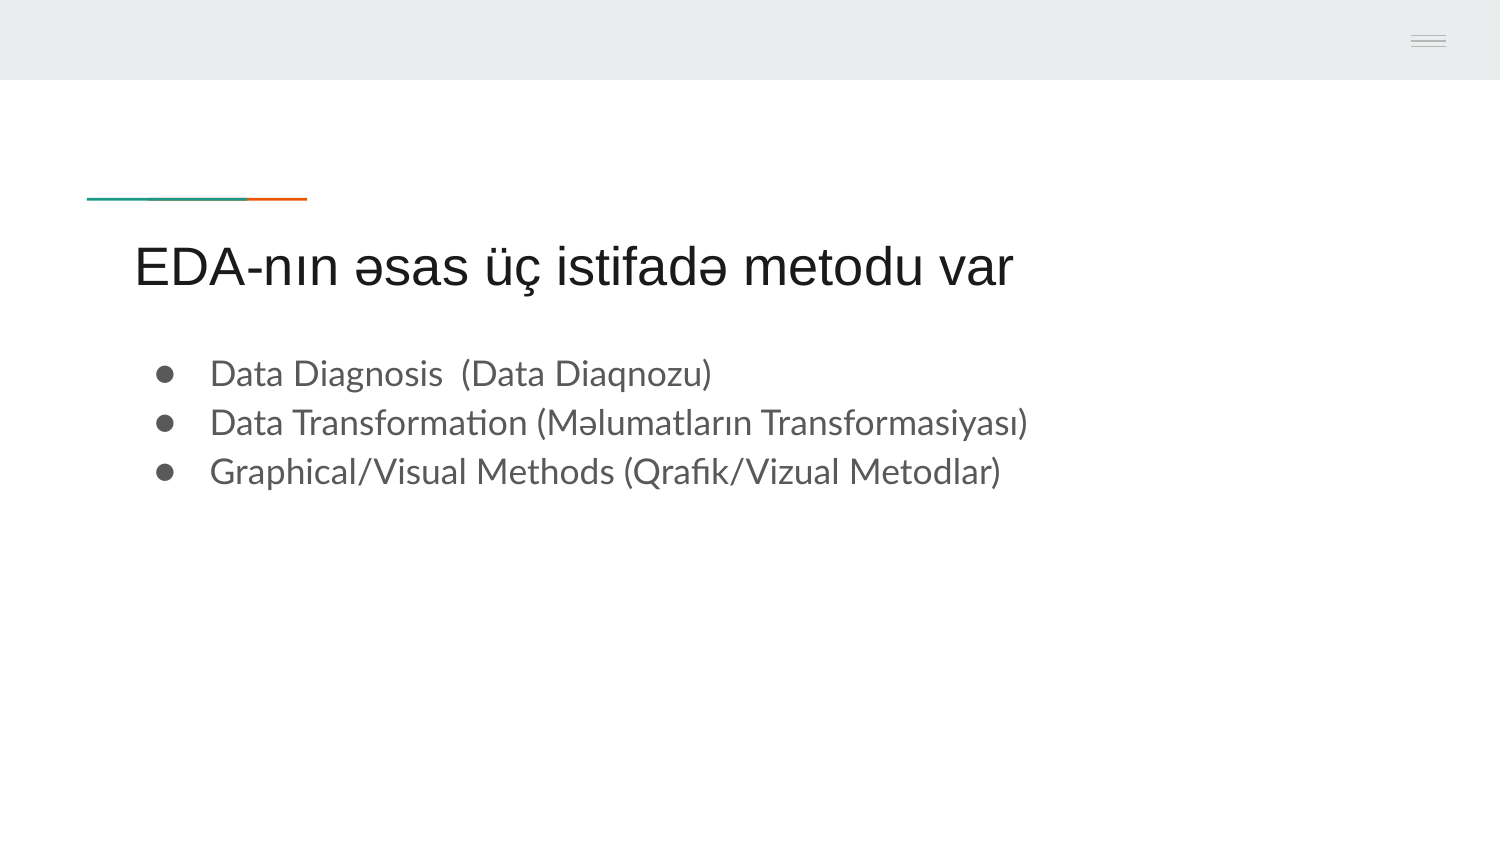

# EDA-nın əsas üç istifadə metodu var

Data Diagnosis  (Data Diaqnozu)
Data Transformation (Məlumatların Transformasiyası)
Graphical/Visual Methods (Qrafik/Vizual Metodlar)